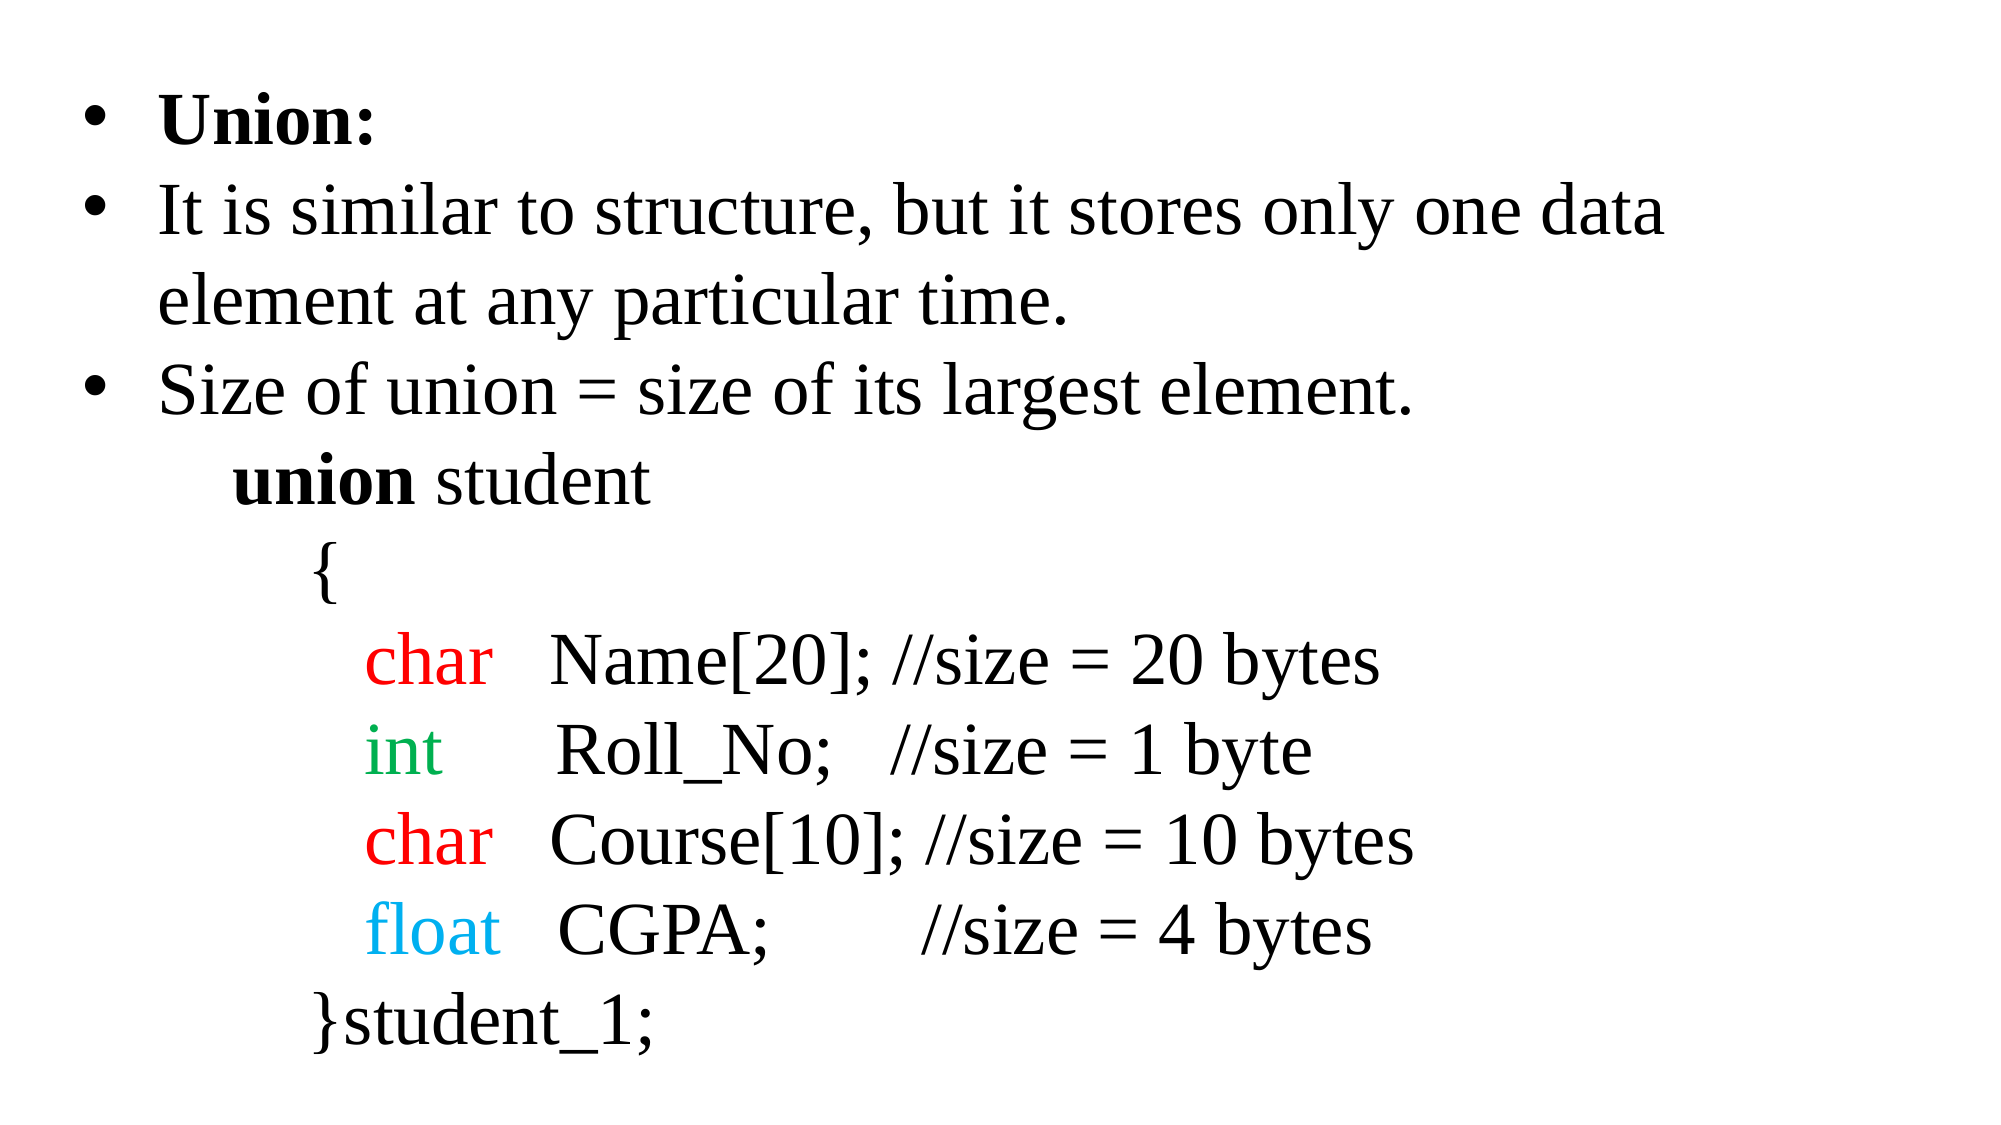

Union:
It is similar to structure, but it stores only one data element at any particular time.
Size of union = size of its largest element.
union student
{
   char   Name[20]; //size = 20 bytes
   int      Roll_No;   //size = 1 byte
   char   Course[10]; //size = 10 bytes
   float   CGPA;        //size = 4 bytes
}student_1;